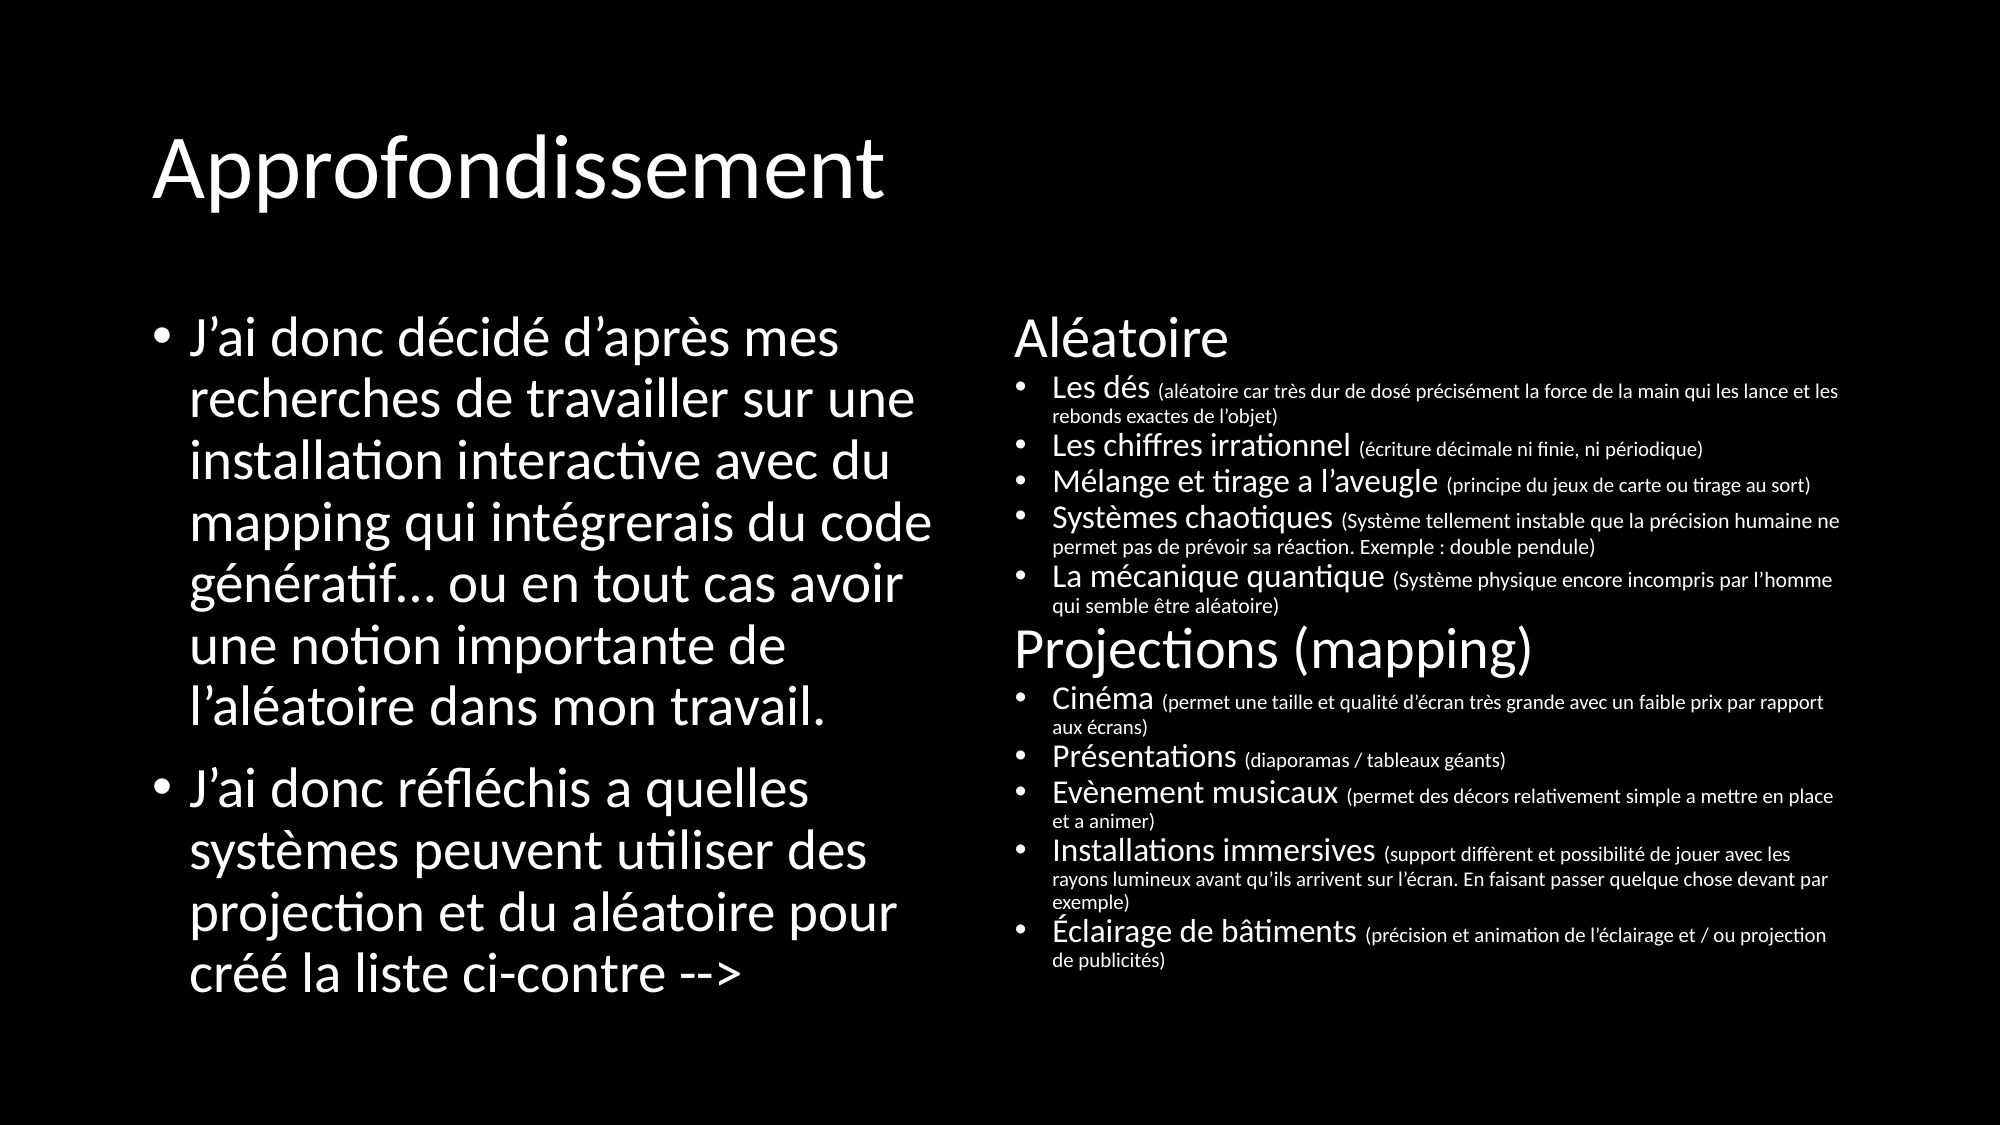

# Approfondissement
Aléatoire
Les dés (aléatoire car très dur de dosé précisément la force de la main qui les lance et les rebonds exactes de l’objet)
Les chiffres irrationnel (écriture décimale ni finie, ni périodique)
Mélange et tirage a l’aveugle (principe du jeux de carte ou tirage au sort)
Systèmes chaotiques (Système tellement instable que la précision humaine ne permet pas de prévoir sa réaction. Exemple : double pendule)
La mécanique quantique (Système physique encore incompris par l’homme qui semble être aléatoire)
Projections (mapping)
Cinéma (permet une taille et qualité d’écran très grande avec un faible prix par rapport aux écrans)
Présentations (diaporamas / tableaux géants)
Evènement musicaux (permet des décors relativement simple a mettre en place et a animer)
Installations immersives (support diffèrent et possibilité de jouer avec les rayons lumineux avant qu’ils arrivent sur l’écran. En faisant passer quelque chose devant par exemple)
Éclairage de bâtiments (précision et animation de l’éclairage et / ou projection de publicités)

J’ai donc décidé d’après mes recherches de travailler sur une installation interactive avec du mapping qui intégrerais du code génératif… ou en tout cas avoir une notion importante de l’aléatoire dans mon travail.
J’ai donc réfléchis a quelles systèmes peuvent utiliser des projection et du aléatoire pour créé la liste ci-contre -->